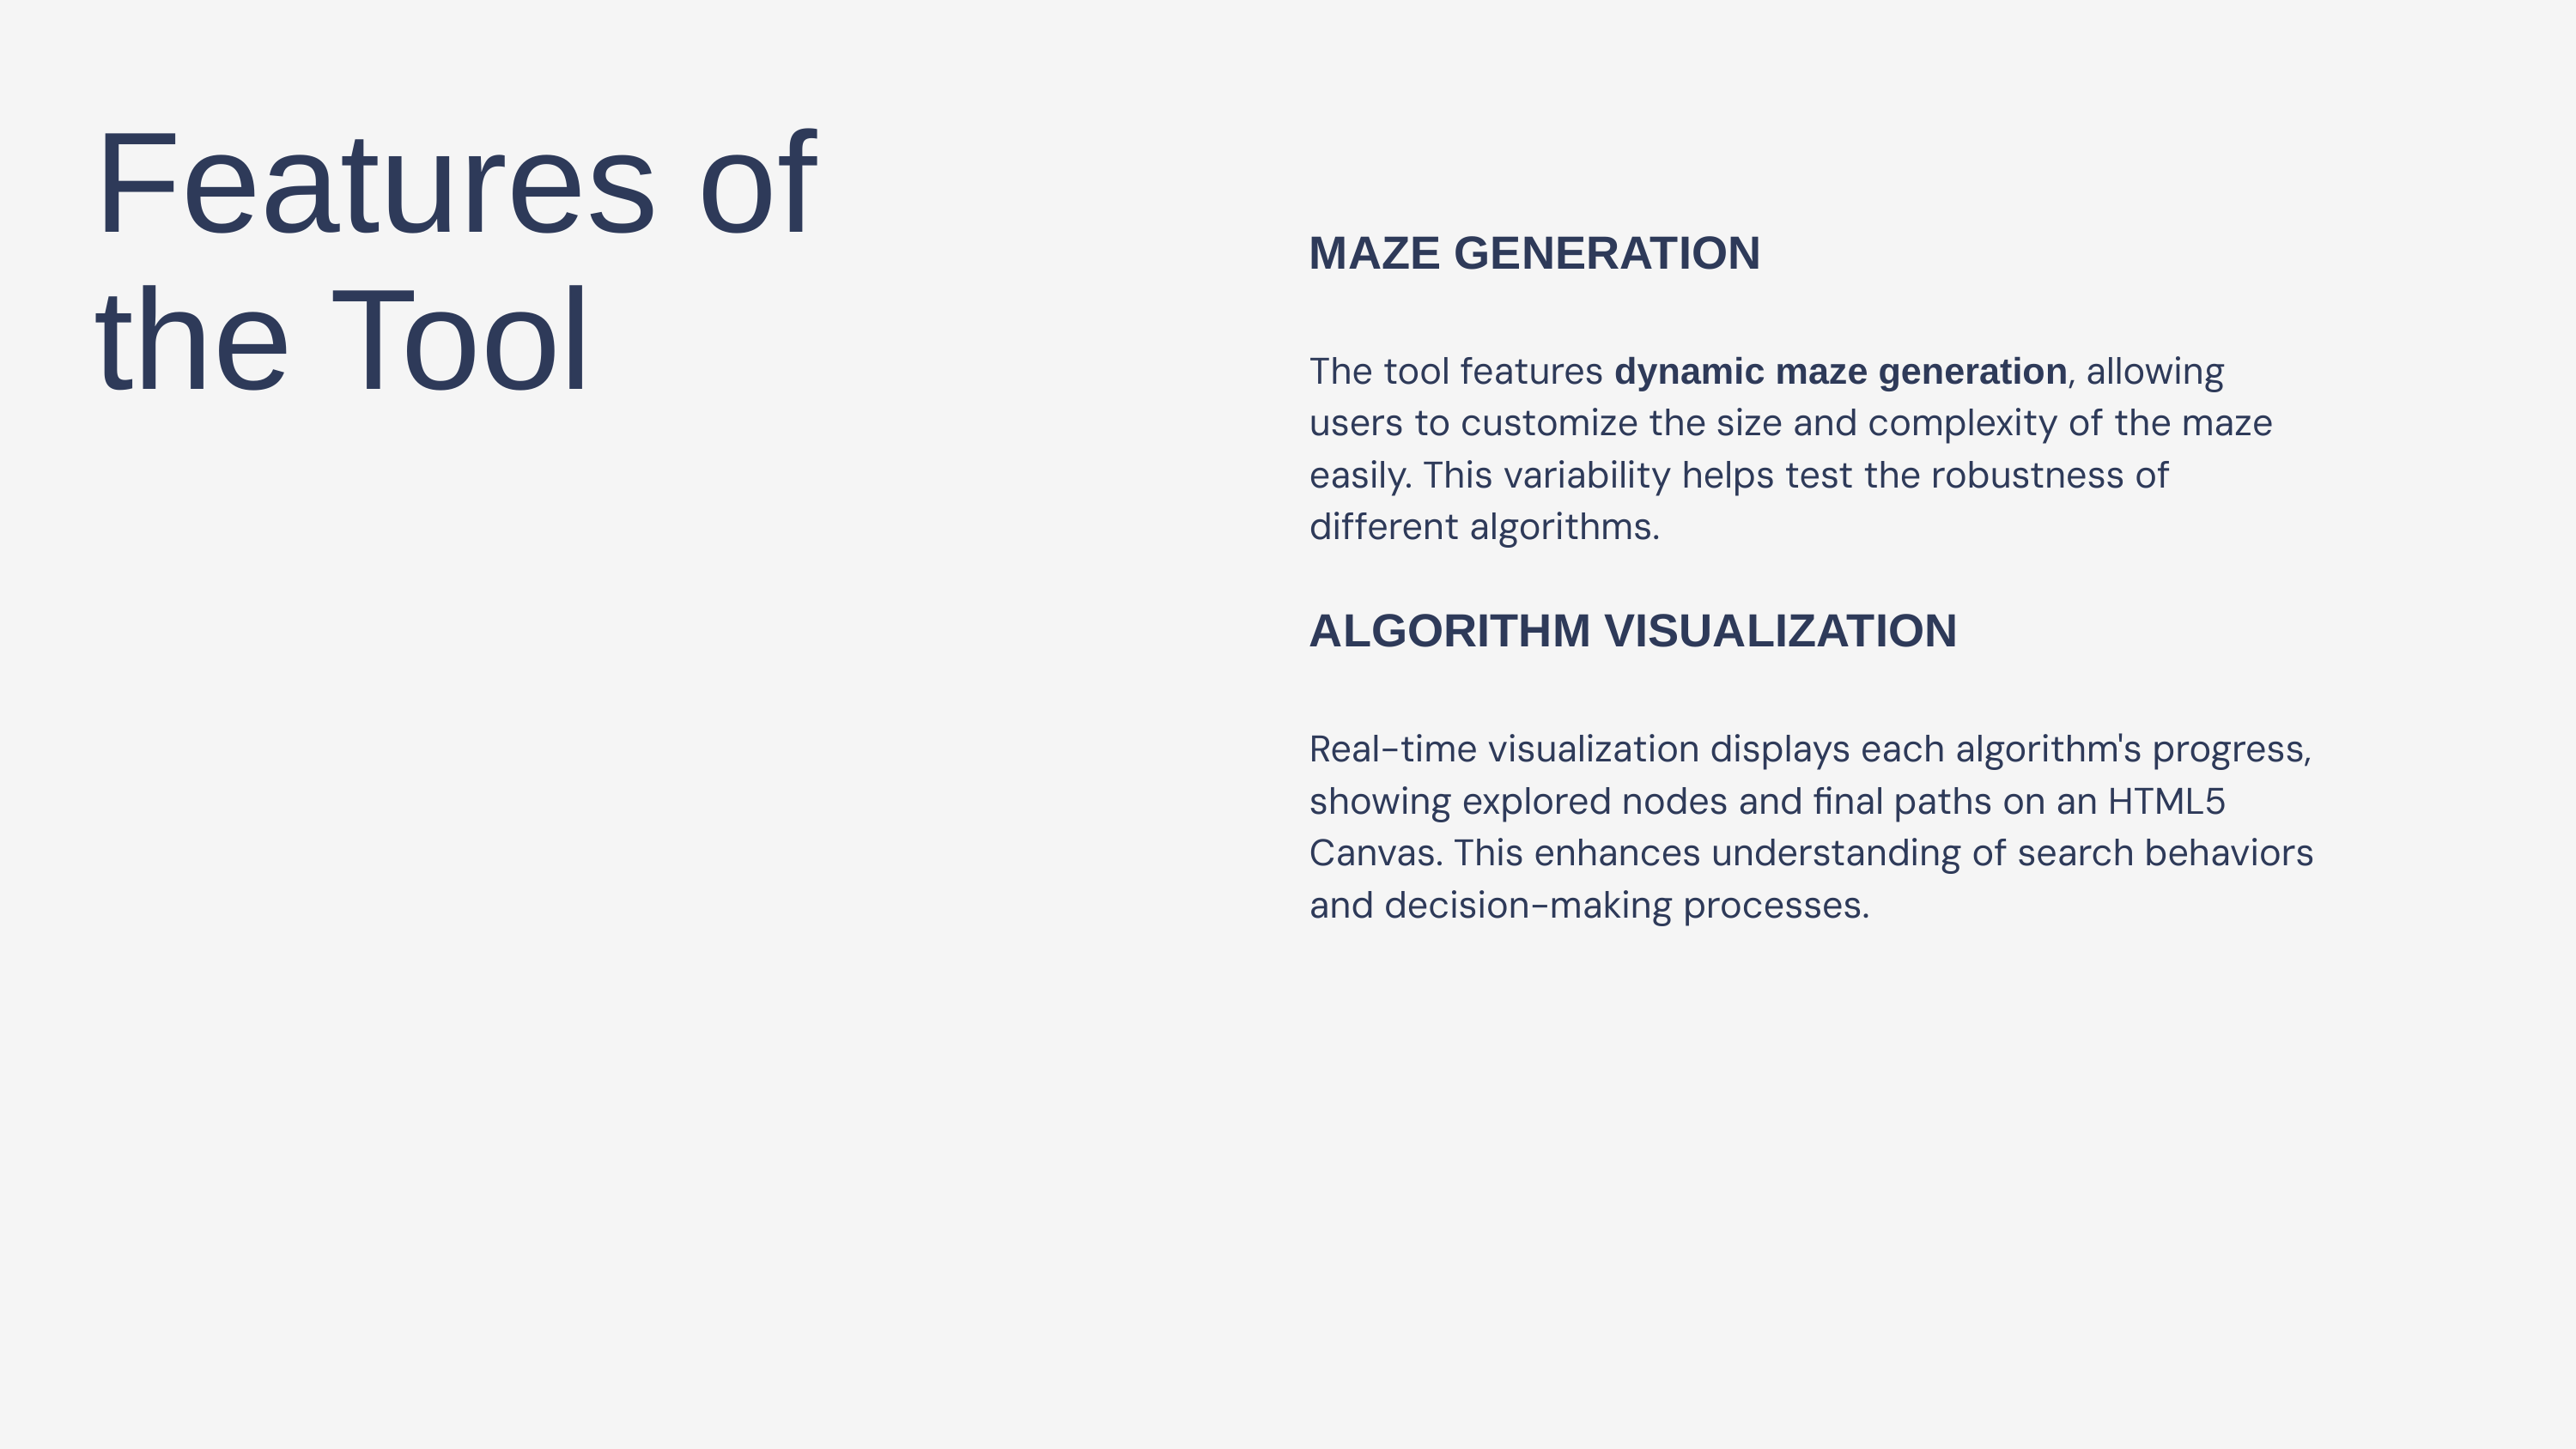

Features of the Tool
MAZE GENERATION
The tool features dynamic maze generation, allowing users to customize the size and complexity of the maze easily. This variability helps test the robustness of different algorithms.
ALGORITHM VISUALIZATION
Real-time visualization displays each algorithm's progress, showing explored nodes and final paths on an HTML5 Canvas. This enhances understanding of search behaviors and decision-making processes.